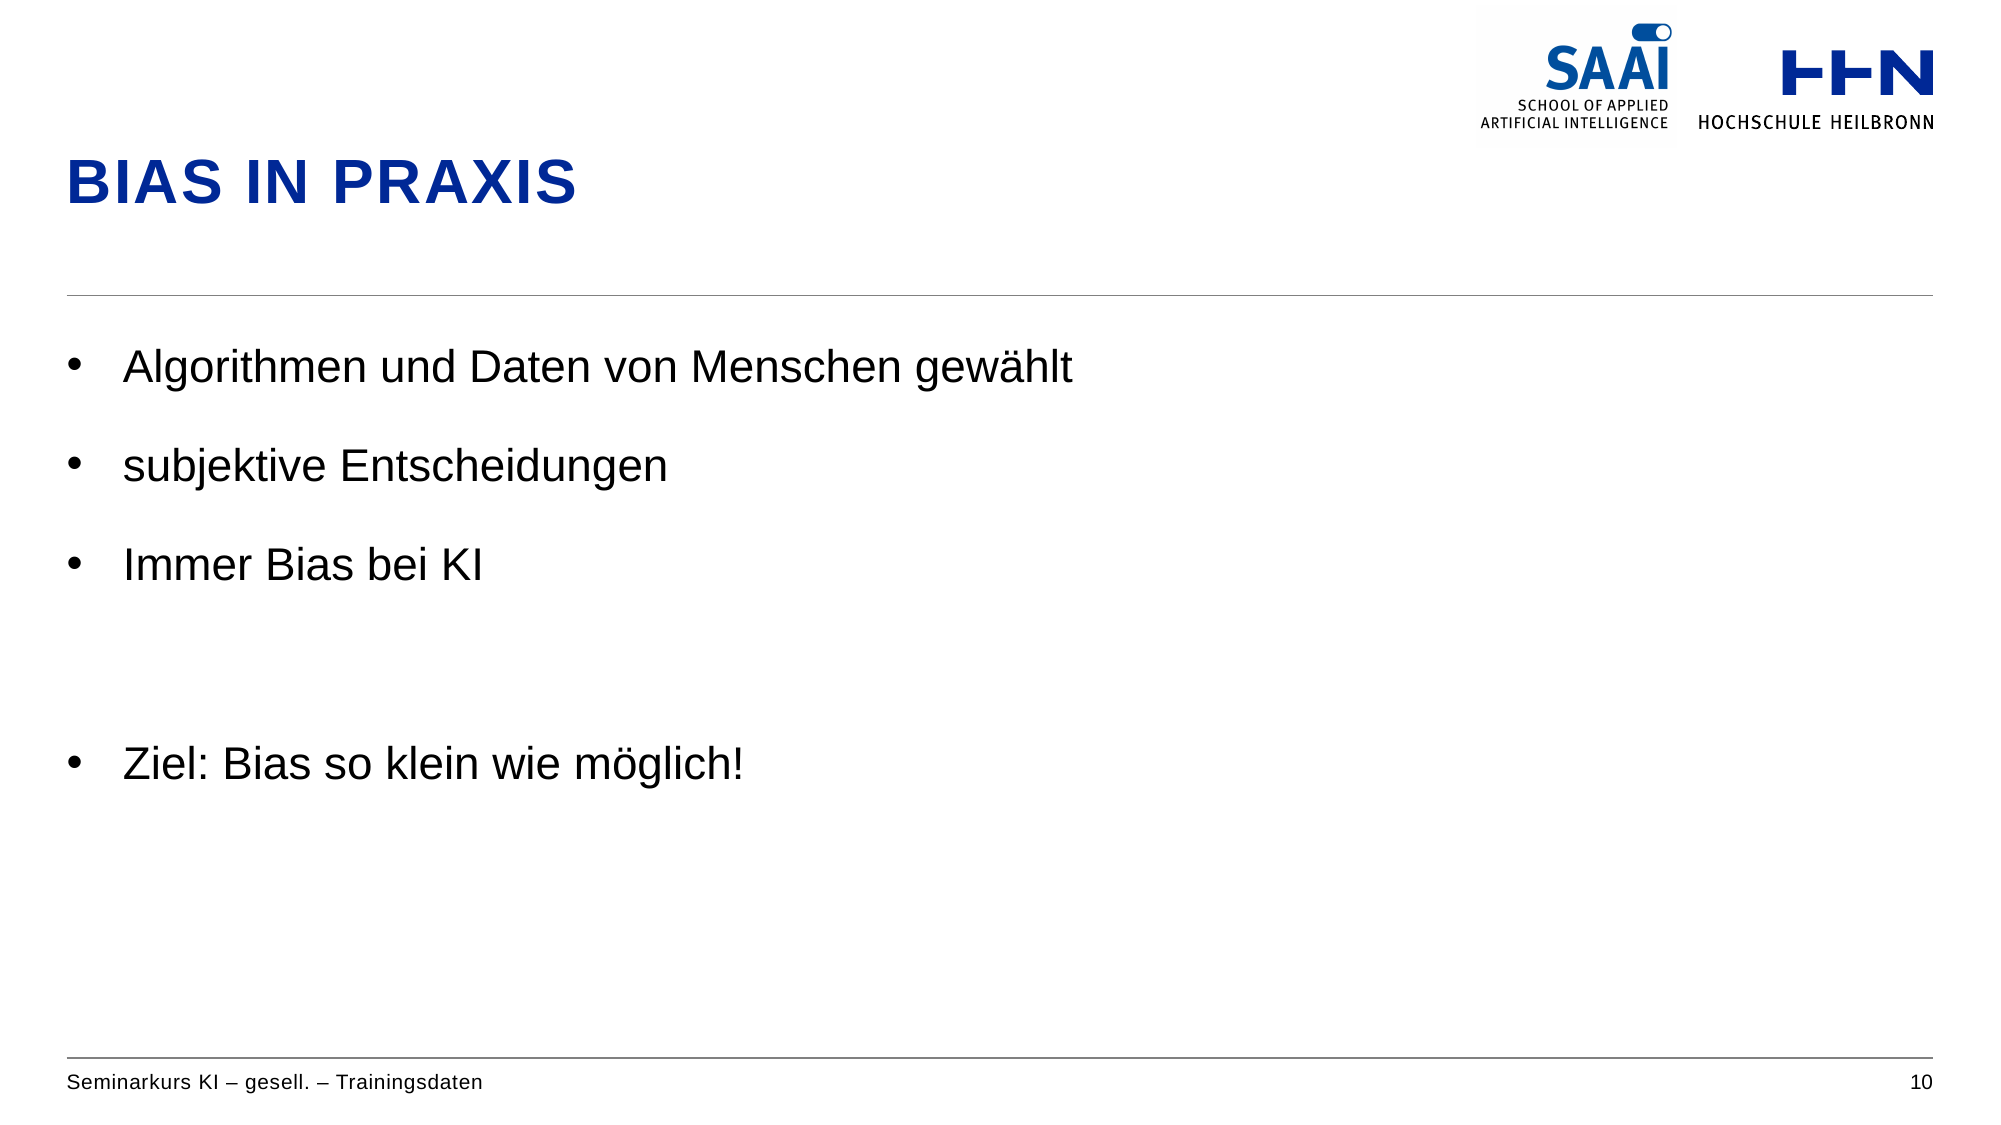

# Bias in Praxis
Algorithmen und Daten von Menschen gewählt
subjektive Entscheidungen
Immer Bias bei KI

Ziel: Bias so klein wie möglich!
Seminarkurs KI – gesell. – Trainingsdaten
10